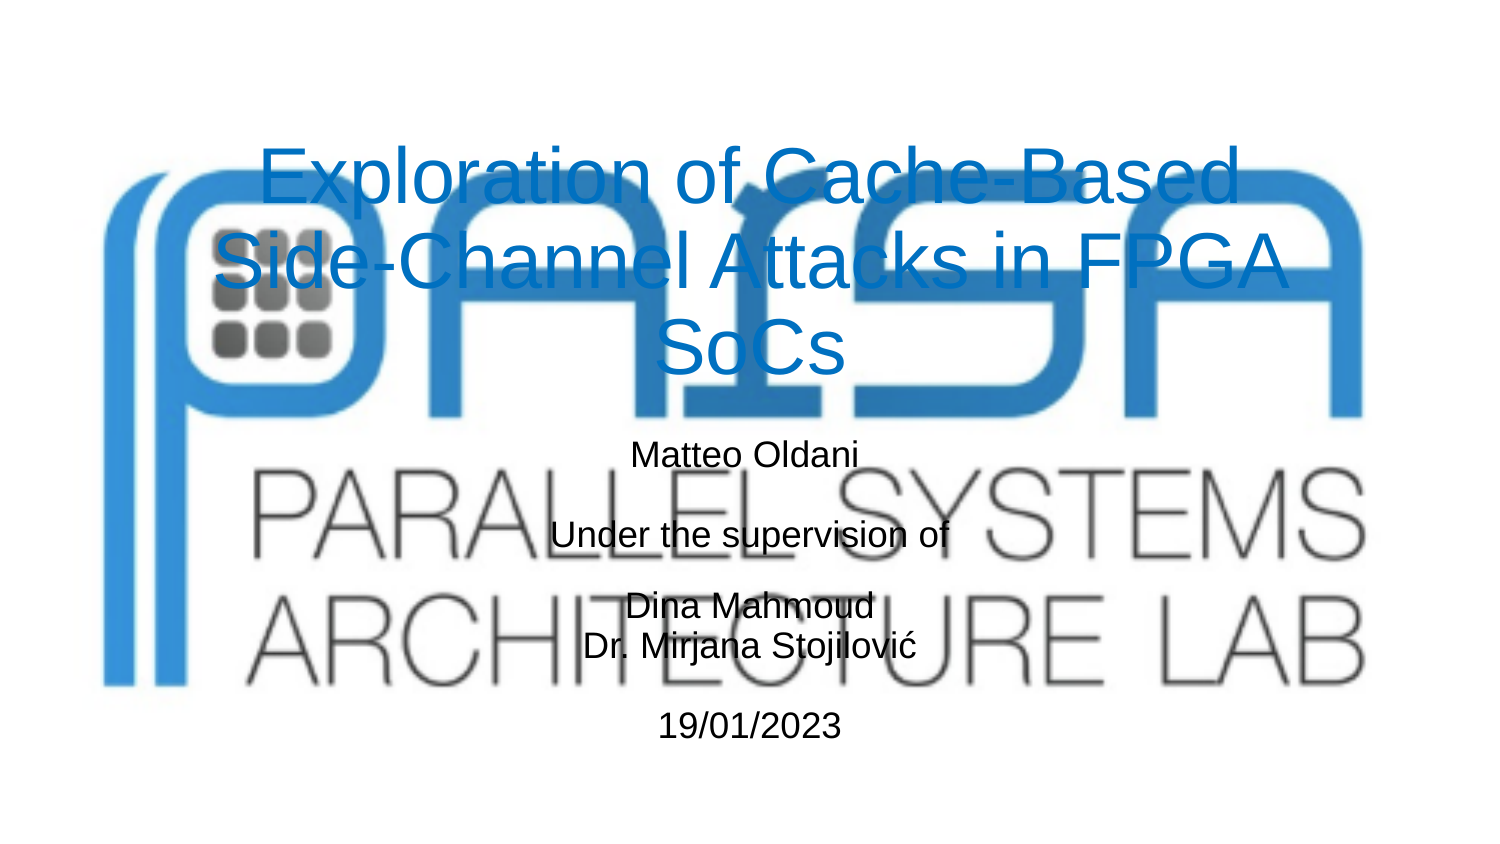

# Exploration of Cache-Based Side-Channel Attacks in FPGA SoCs
Matteo Oldani

Under the supervision of

Dina Mahmoud
Dr. Mirjana Stojilović

19/01/2023